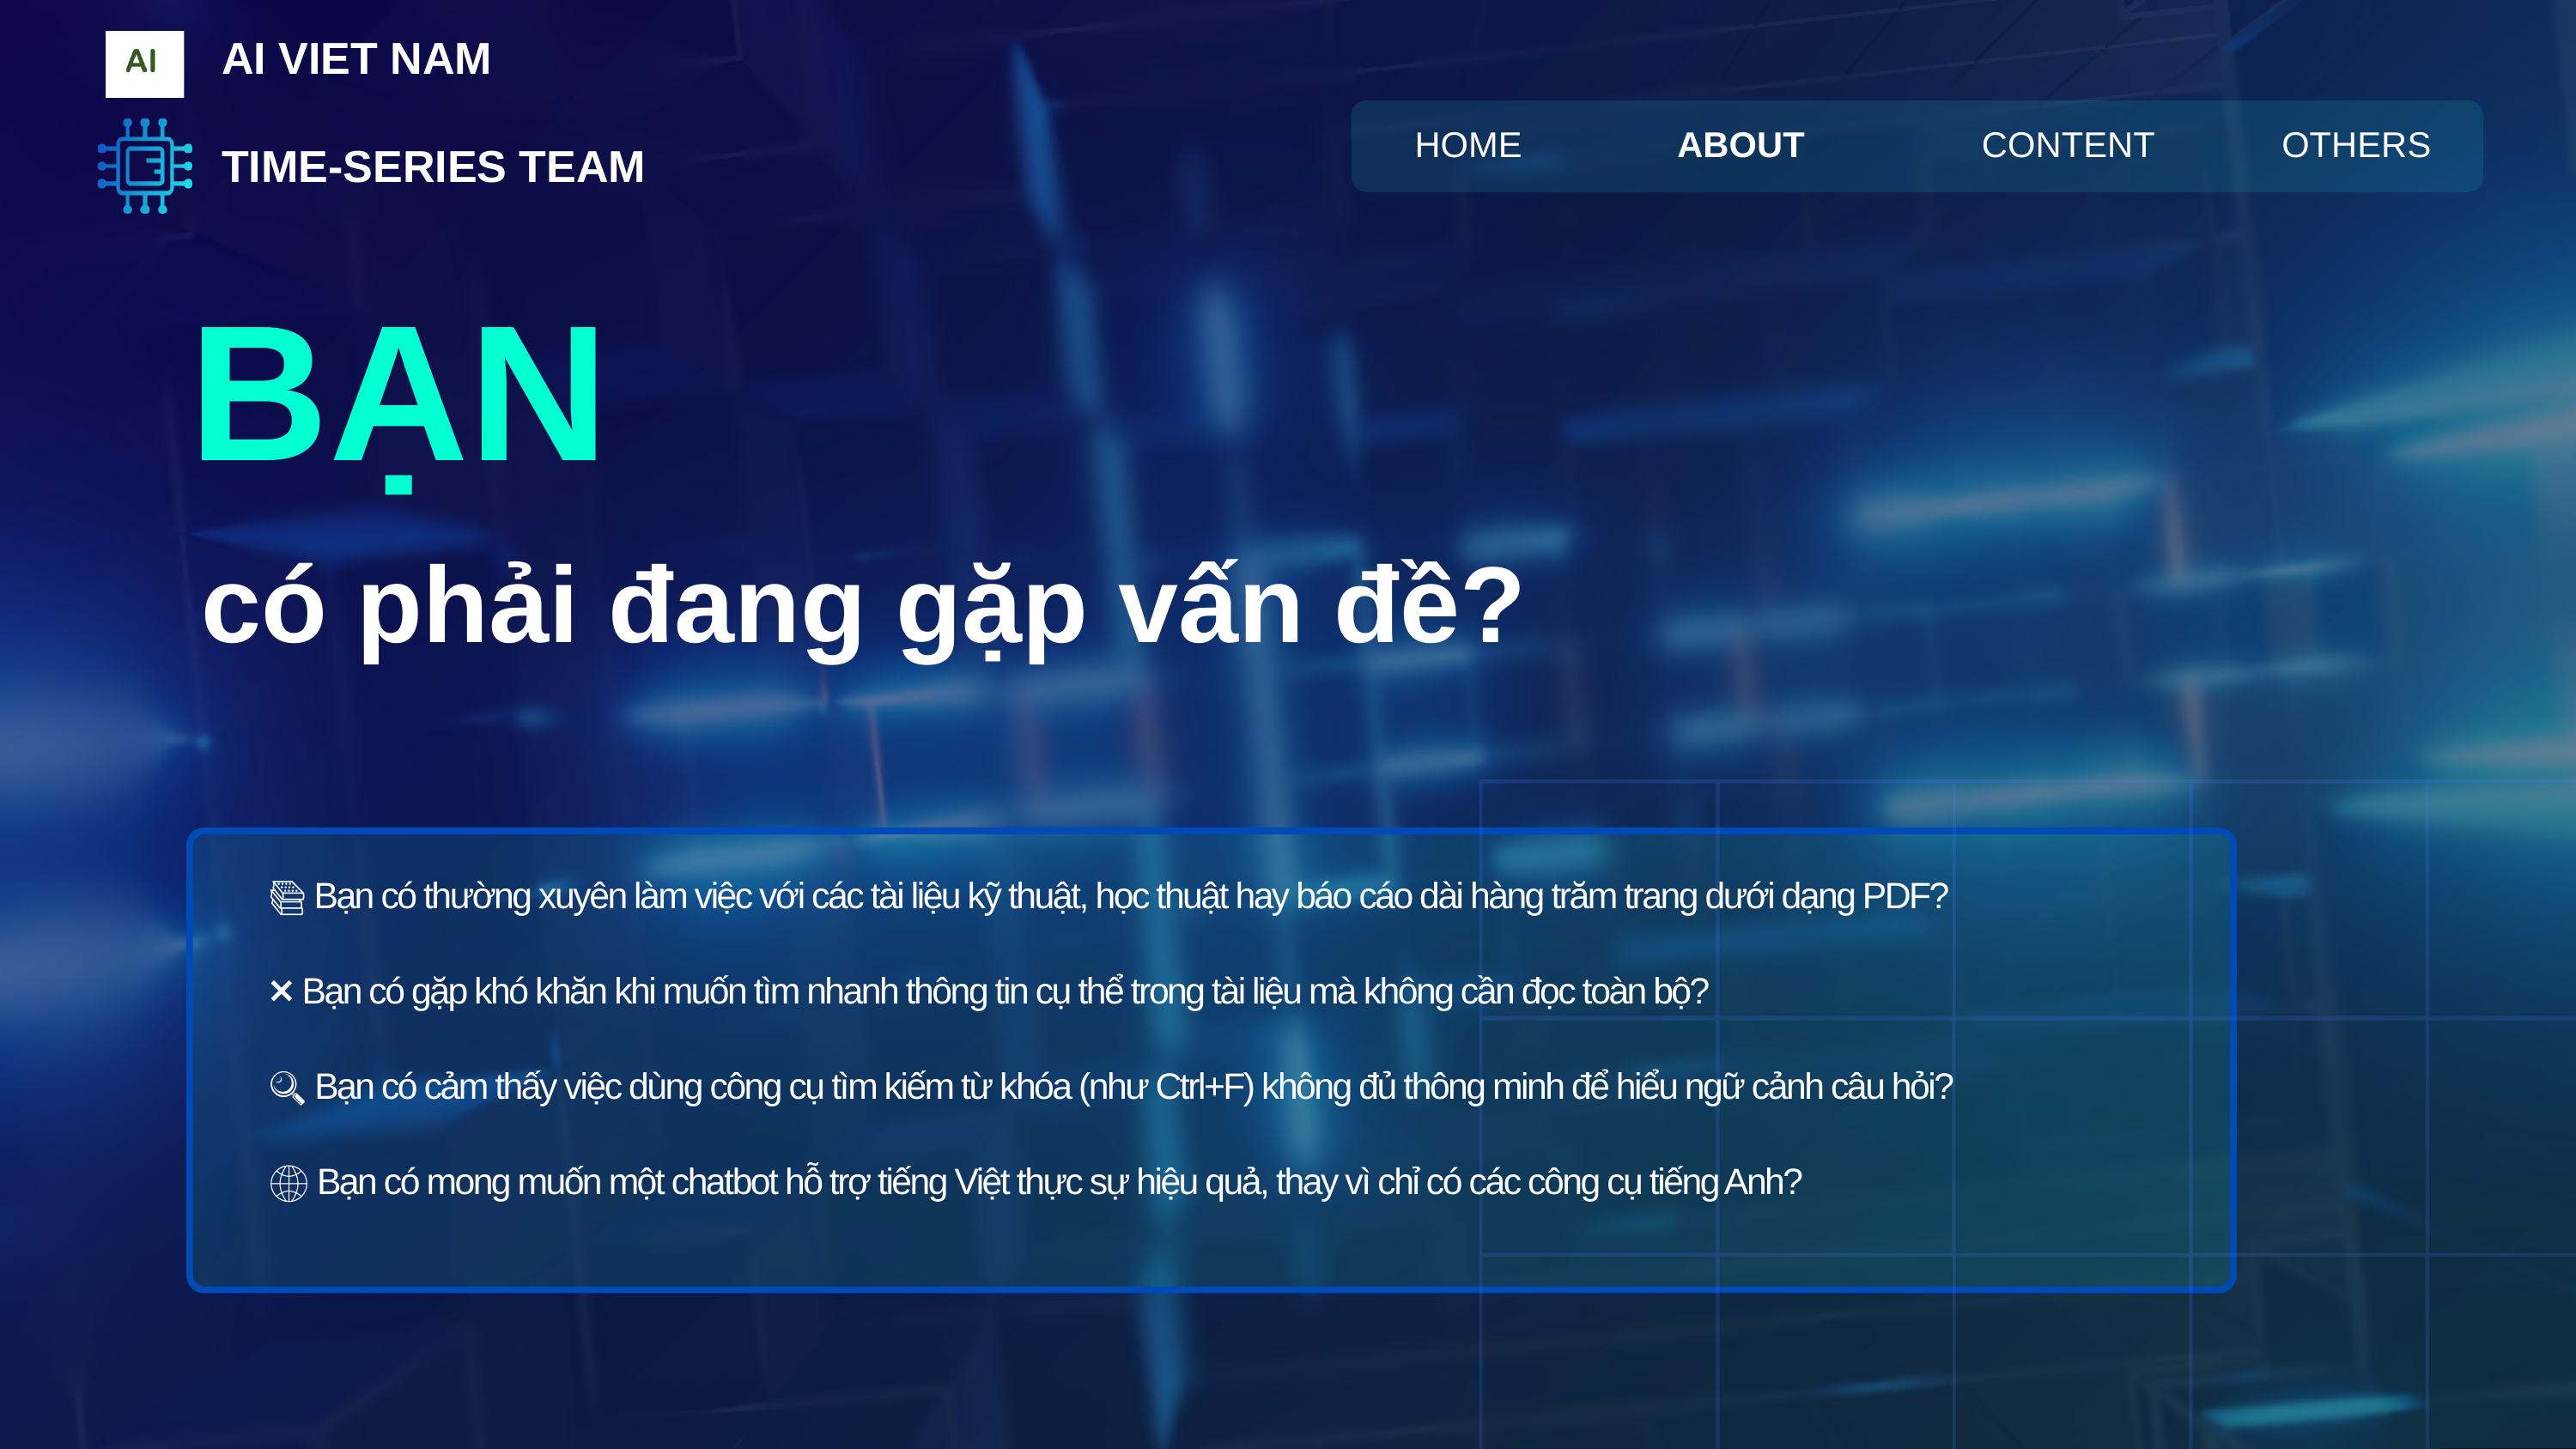

AI VIET NAM

HOME
ABOUT
CONTENT
OTHERS

TIME-SERIES TEAM
BẠN
có phải đang gặp vấn đề?

📚 Bạn có thường xuyên làm việc với các tài liệu kỹ thuật, học thuật hay báo cáo dài hàng trăm trang dưới dạng PDF?

❌ Bạn có gặp khó khăn khi muốn tìm nhanh thông tin cụ thể trong tài liệu mà không cần đọc toàn bộ?

🔍 Bạn có cảm thấy việc dùng công cụ tìm kiếm từ khóa (như Ctrl+F) không đủ thông minh để hiểu ngữ cảnh câu hỏi?

🌐 Bạn có mong muốn một chatbot hỗ trợ tiếng Việt thực sự hiệu quả, thay vì chỉ có các công cụ tiếng Anh?